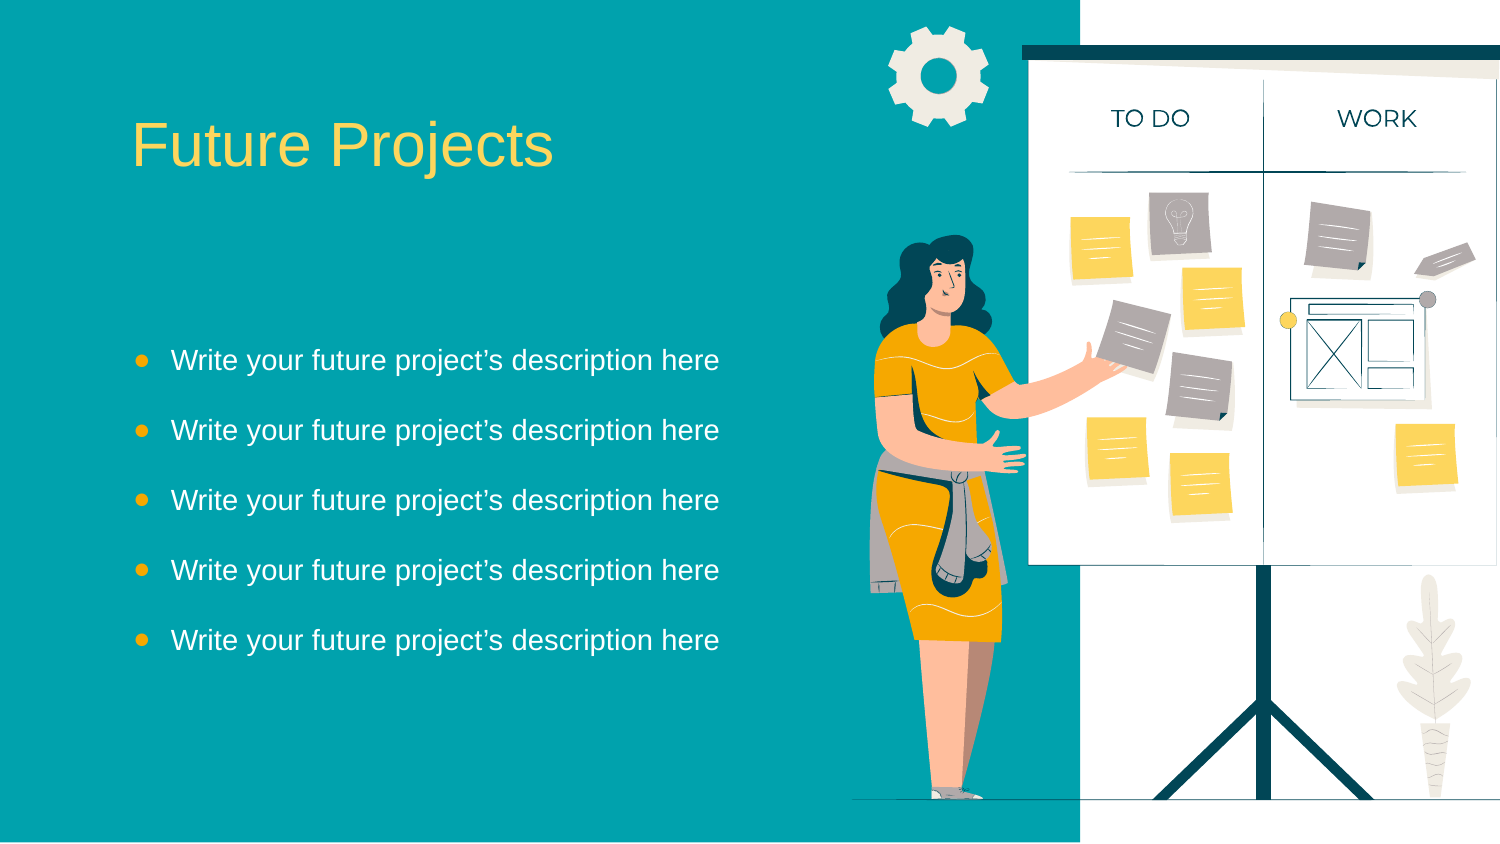

# Future Projects
Write your future project’s description here
Write your future project’s description here
Write your future project’s description here
Write your future project’s description here
Write your future project’s description here